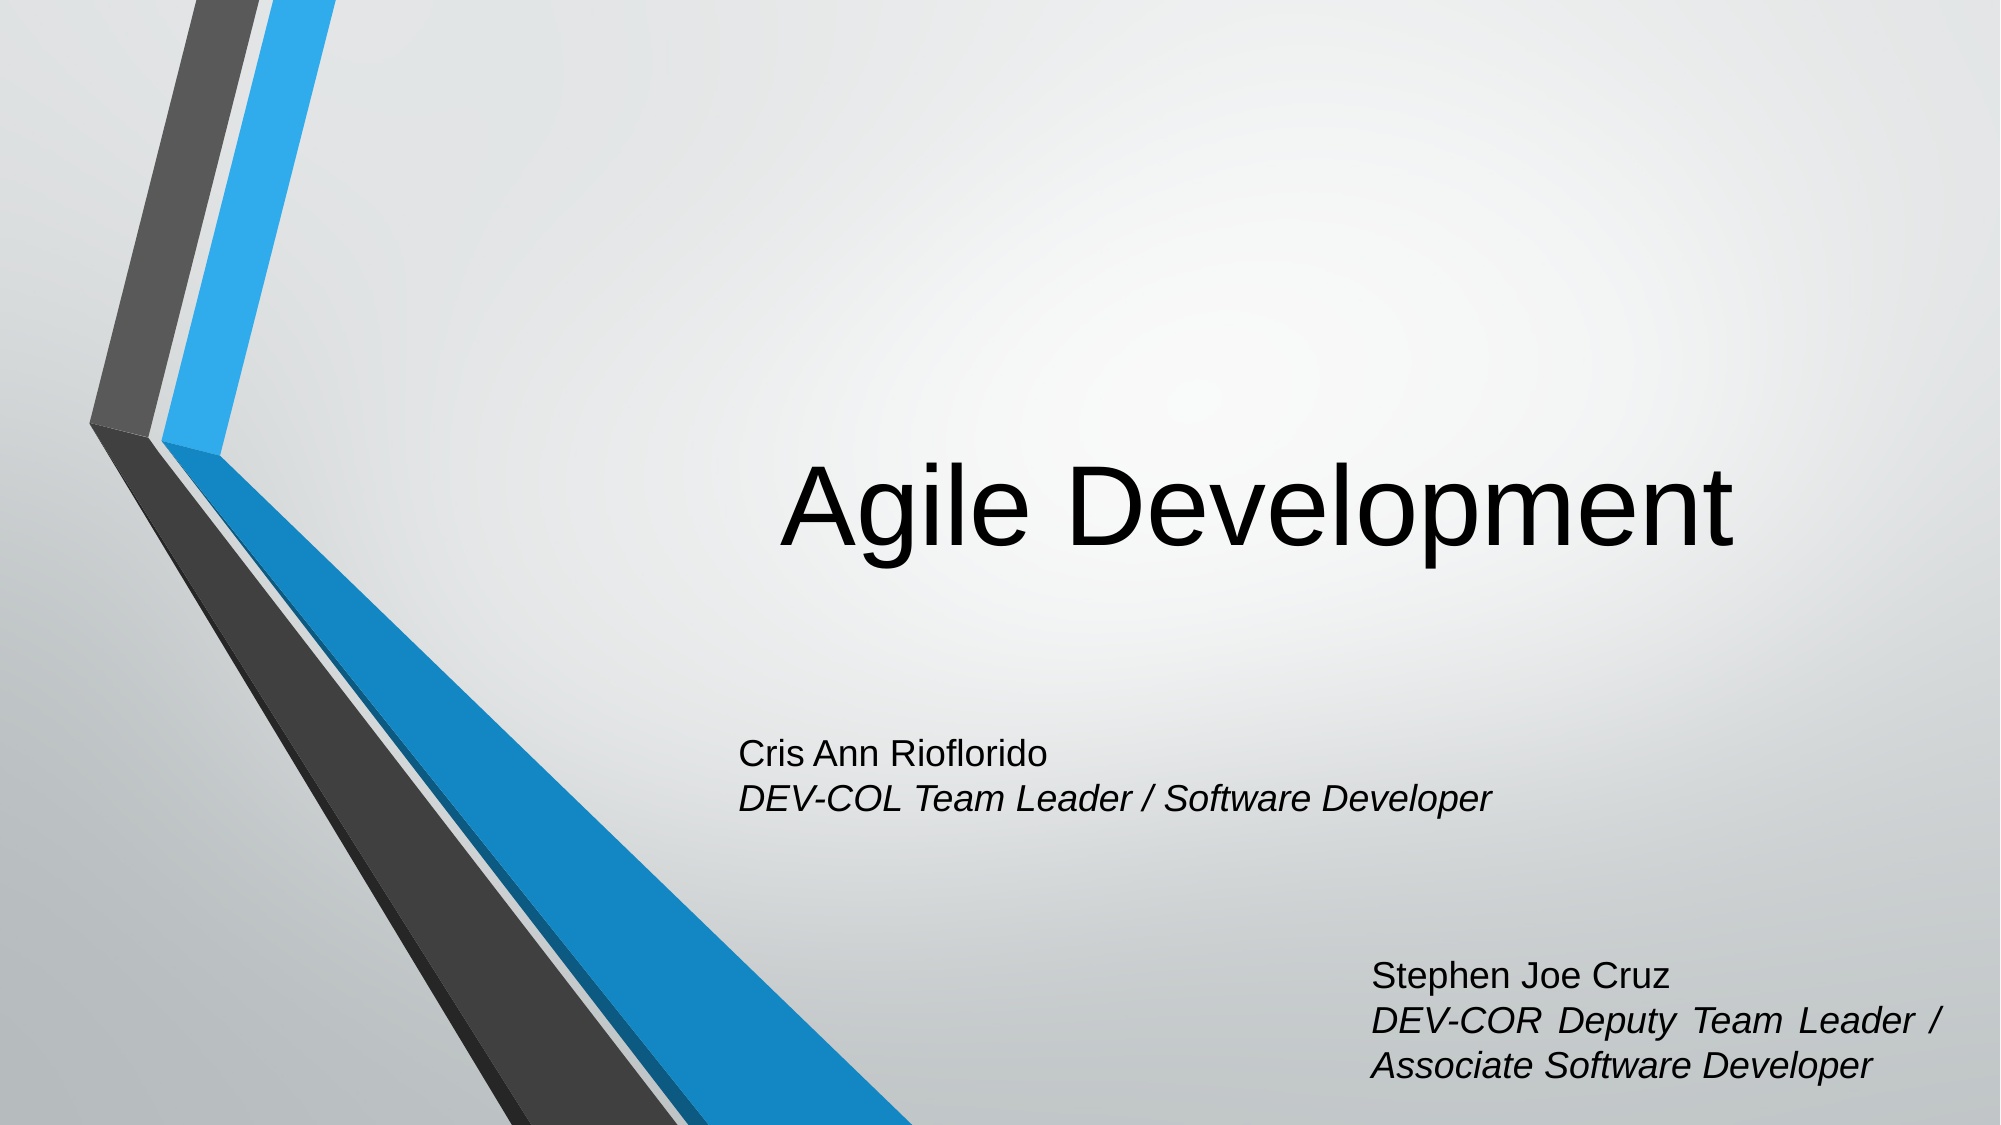

# Agile Development
Cris Ann Rioflorido
DEV-COL Team Leader / Software Developer
Stephen Joe Cruz
DEV-COR Deputy Team Leader / Associate Software Developer